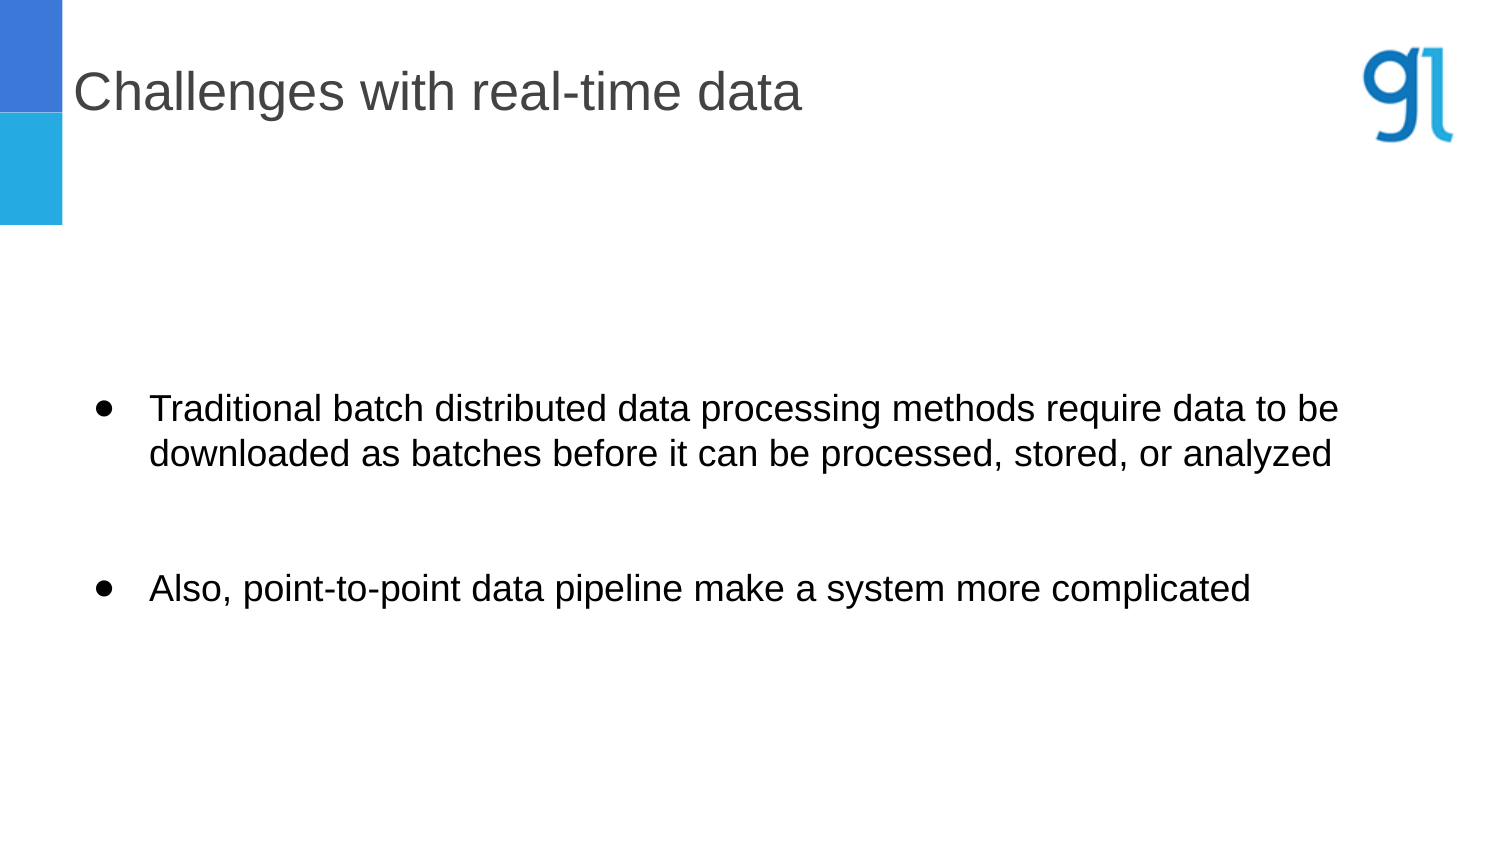

Challenges with real-time data
Traditional batch distributed data processing methods require data to be downloaded as batches before it can be processed, stored, or analyzed

Also, point-to-point data pipeline make a system more complicated